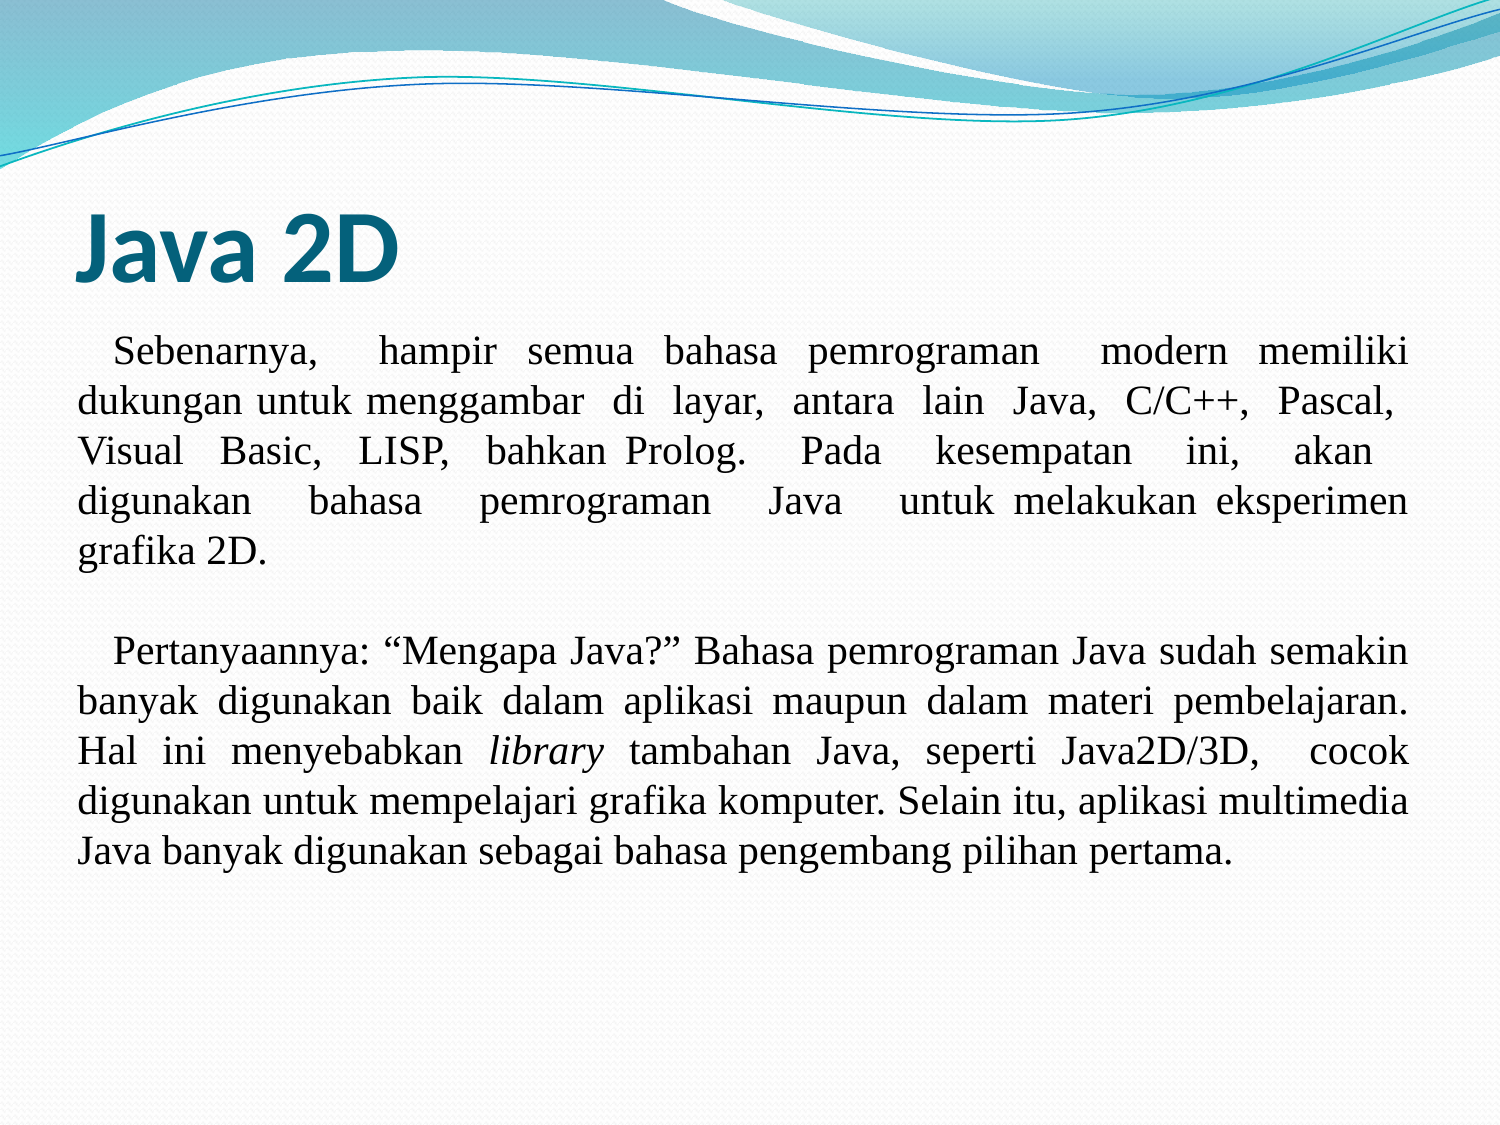

# Java 2D
Sebenarnya,  hampir semua bahasa pemrograman  modern memiliki dukungan untuk menggambar  di  layar,  antara  lain  Java,  C/C++,  Pascal,  Visual  Basic,  LISP,  bahkan Prolog.   Pada   kesempatan   ini,   akan   digunakan   bahasa   pemrograman   Java   untuk melakukan eksperimen grafika 2D.

Pertanyaannya: “Mengapa Java?” Bahasa pemrograman Java sudah semakin banyak digunakan baik dalam aplikasi maupun dalam materi pembelajaran. Hal ini menyebabkan library tambahan Java, seperti Java2D/3D,  cocok digunakan untuk mempelajari grafika komputer. Selain itu, aplikasi multimedia Java banyak digunakan sebagai bahasa pengembang pilihan pertama.